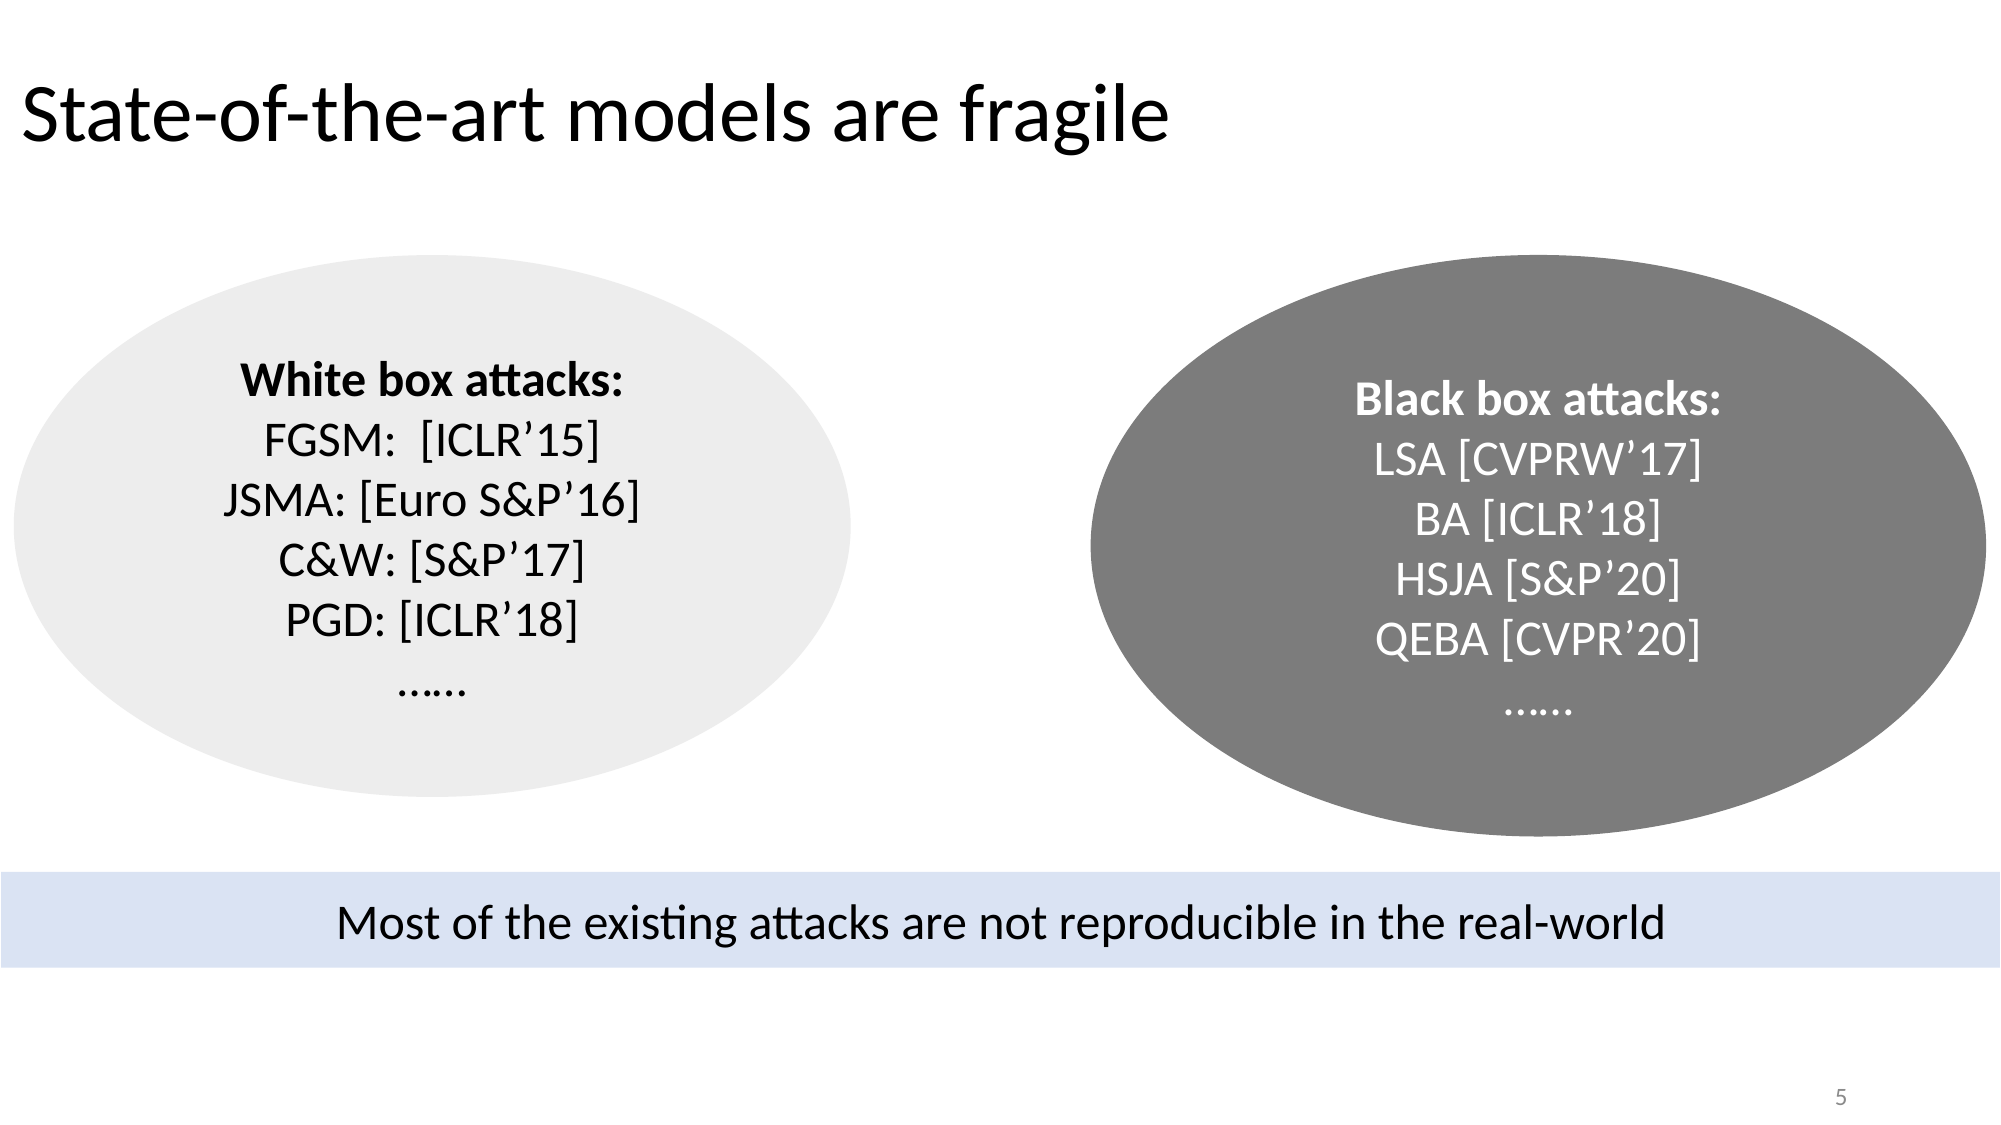

# State-of-the-art models are fragile
Black box attacks:
LSA [CVPRW’17]
BA [ICLR’18]
HSJA [S&P’20]
QEBA [CVPR’20]
……
White box attacks:
FGSM:  [ICLR’15]
JSMA: [Euro S&P’16]
C&W: [S&P’17]
PGD: [ICLR’18]
……
Most of the existing attacks are not reproducible in the real-world
5